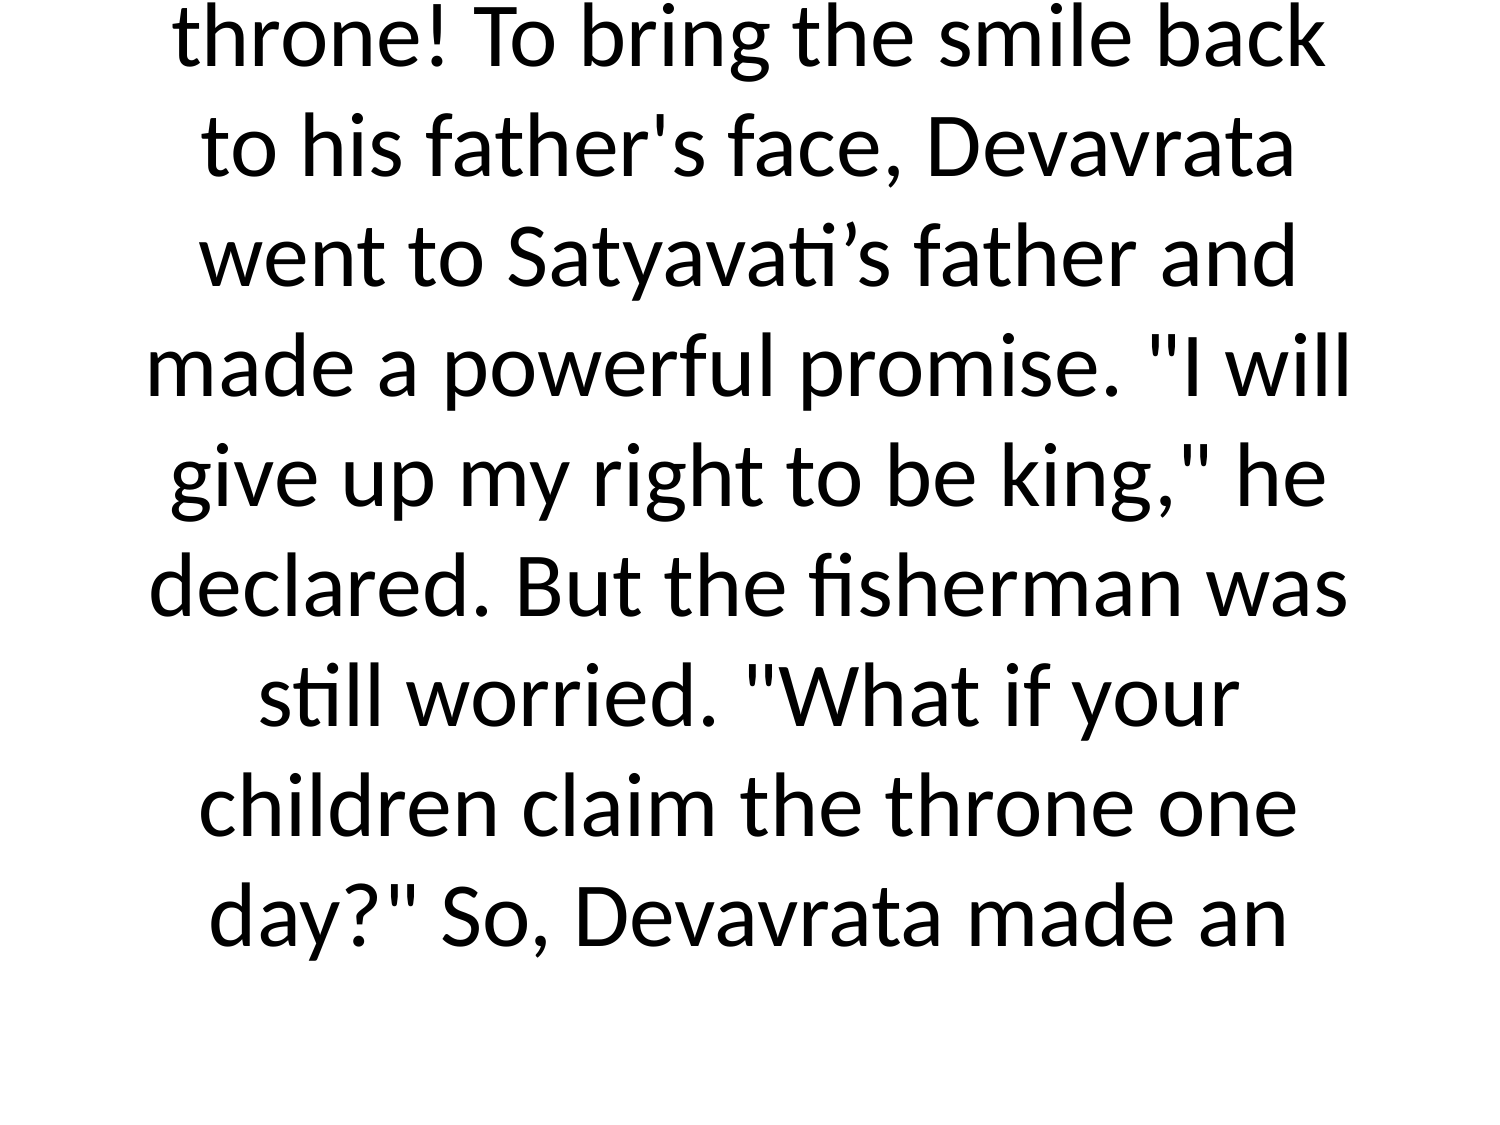

# throne! To bring the smile back to his father's face, Devavrata went to Satyavati’s father and made a powerful promise. "I will give up my right to be king," he declared. But the fisherman was still worried. "What if your children claim the throne one day?" So, Devavrata made an